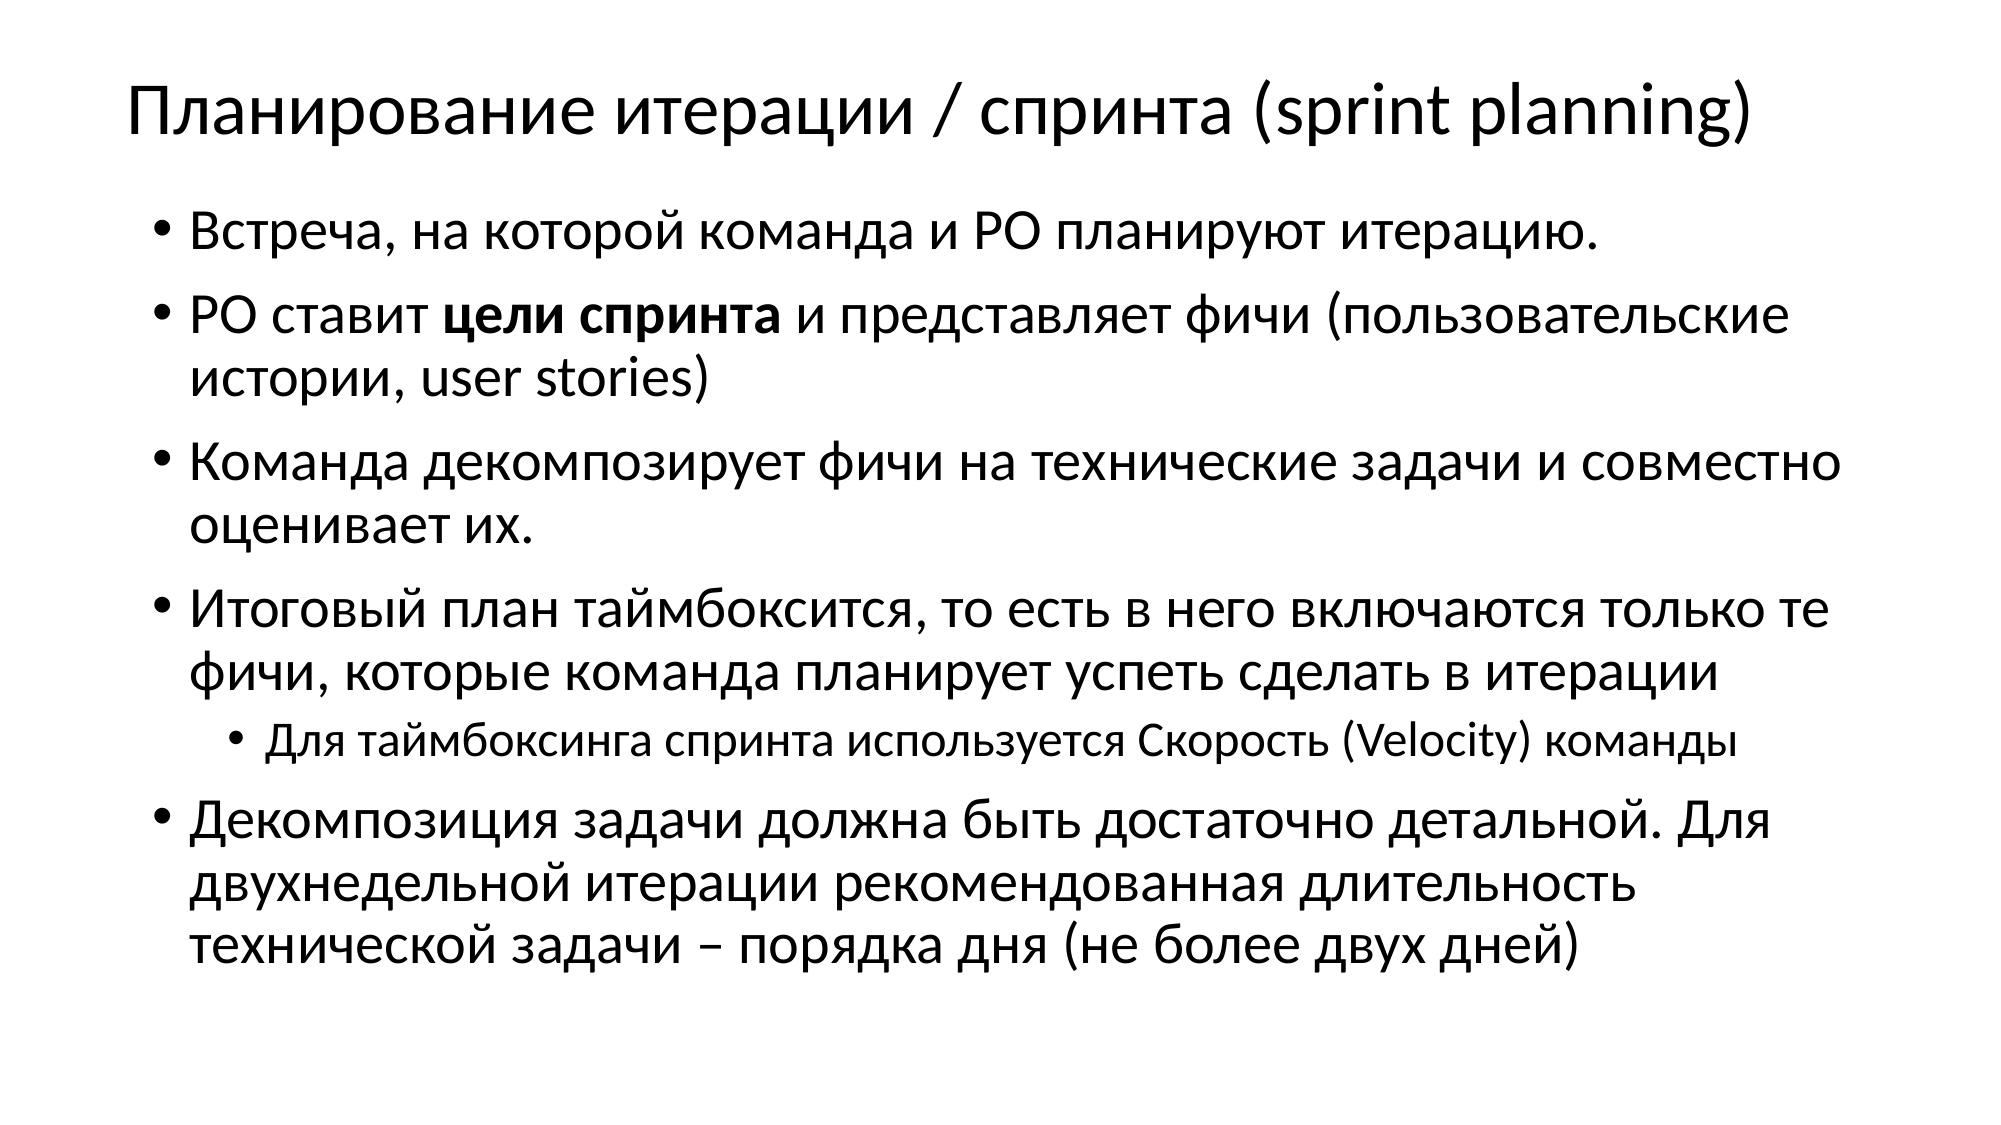

# Планирование итерации / спринта (sprint planning)
Встреча, на которой команда и PO планируют итерацию.
PO ставит цели спринта и представляет фичи (пользовательские истории, user stories)
Команда декомпозирует фичи на технические задачи и совместно оценивает их.
Итоговый план таймбоксится, то есть в него включаются только те фичи, которые команда планирует успеть сделать в итерации
Для таймбоксинга спринта используется Скорость (Velocity) команды
Декомпозиция задачи должна быть достаточно детальной. Для двухнедельной итерации рекомендованная длительность технической задачи – порядка дня (не более двух дней)